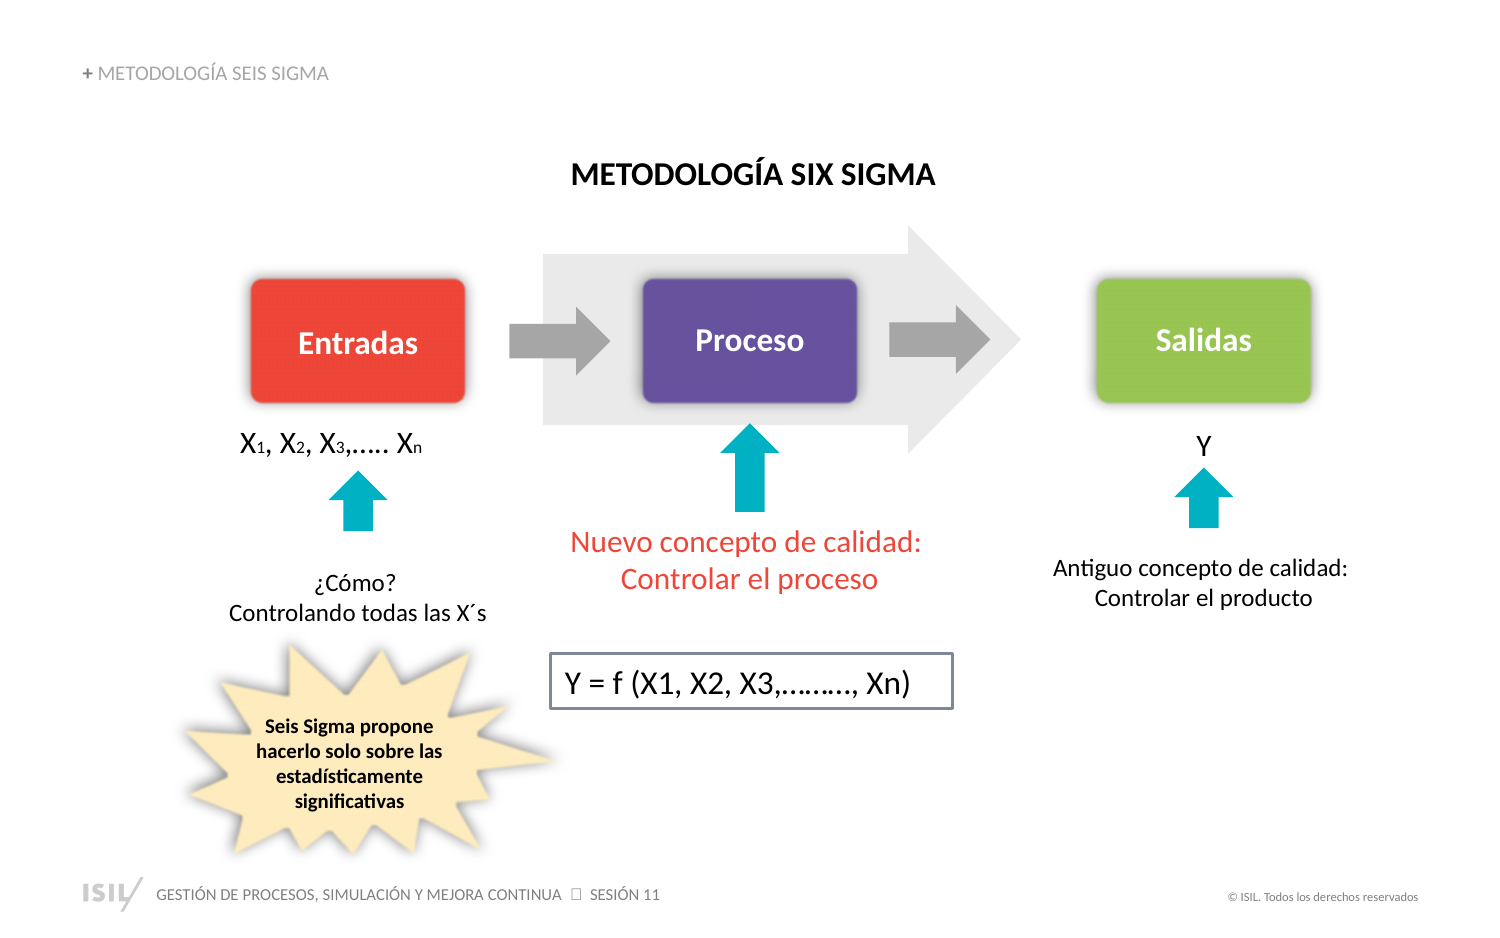

+ METODOLOGÍA SEIS SIGMA
METODOLOGÍA SIX SIGMA

Entradas
Proceso
Salidas

X1, X2, X3,….. Xn
Y

Nuevo concepto de calidad:
Controlar el proceso
Antiguo concepto de calidad:
Controlar el producto
¿Cómo?
Controlando todas las X´s

Y = f (X1, X2, X3,………, Xn)
Seis Sigma propone hacerlo solo sobre las estadísticamente significativas